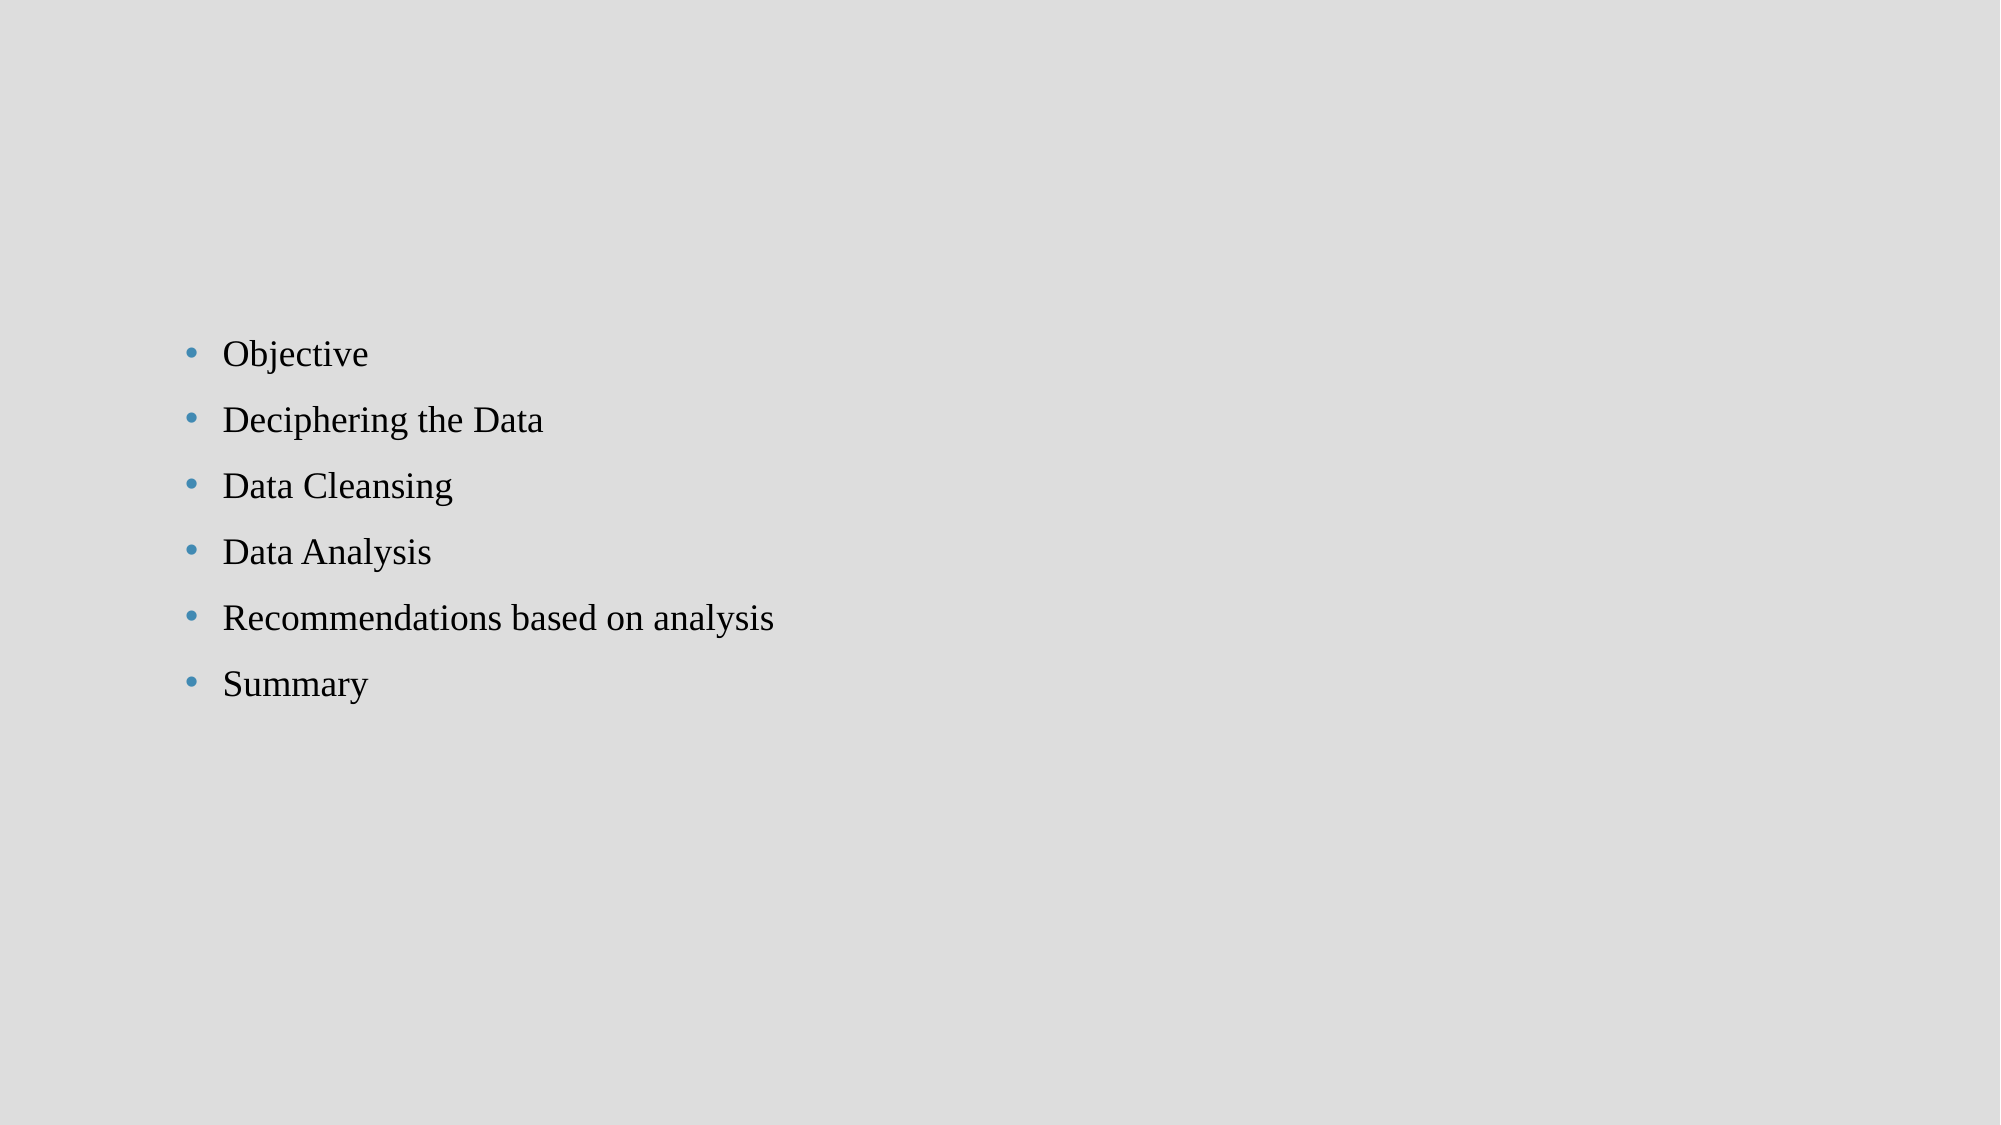

Objective
Deciphering the Data
Data Cleansing
Data Analysis
Recommendations based on analysis
Summary